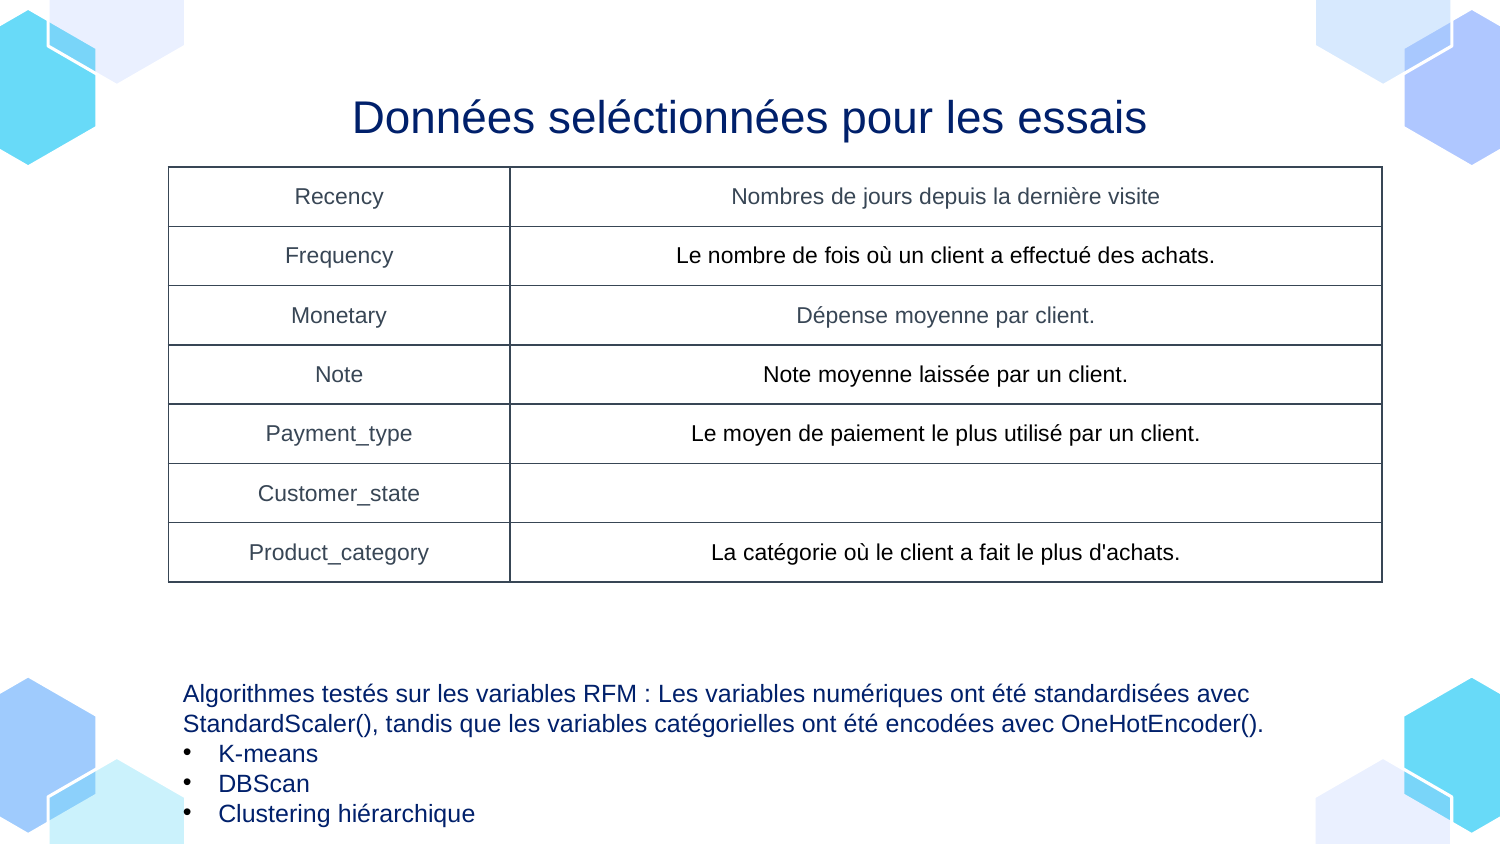

# Données seléctionnées pour les essais
| Recency | Nombres de jours depuis la dernière visite |
| --- | --- |
| Frequency | Le nombre de fois où un client a effectué des achats. |
| Monetary | Dépense moyenne par client. |
| Note | Note moyenne laissée par un client. |
| Payment\_type | Le moyen de paiement le plus utilisé par un client. |
| Customer\_state |  |
| Product\_category | La catégorie où le client a fait le plus d'achats. |
Algorithmes testés sur les variables RFM : Les variables numériques ont été standardisées avec StandardScaler(), tandis que les variables catégorielles ont été encodées avec OneHotEncoder().
K-means
DBScan
Clustering hiérarchique